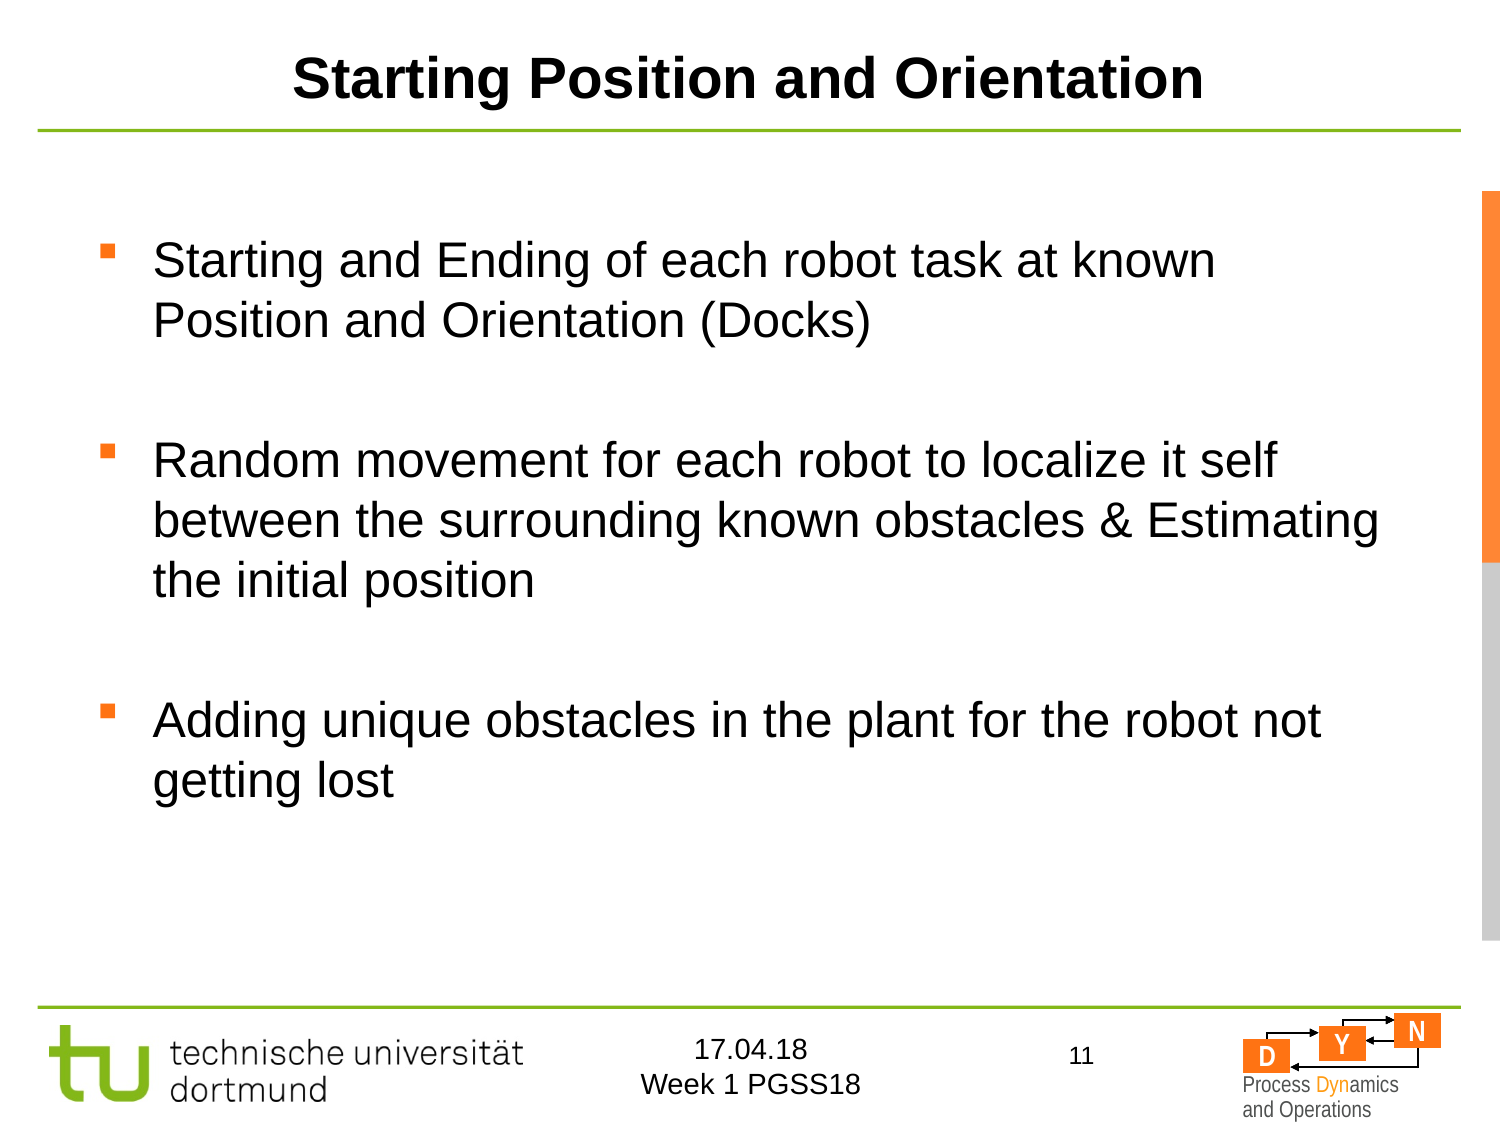

# Starting Position and Orientation
Starting and Ending of each robot task at known Position and Orientation (Docks)

Random movement for each robot to localize it self between the surrounding known obstacles & Estimating the initial position

Adding unique obstacles in the plant for the robot not getting lost
11